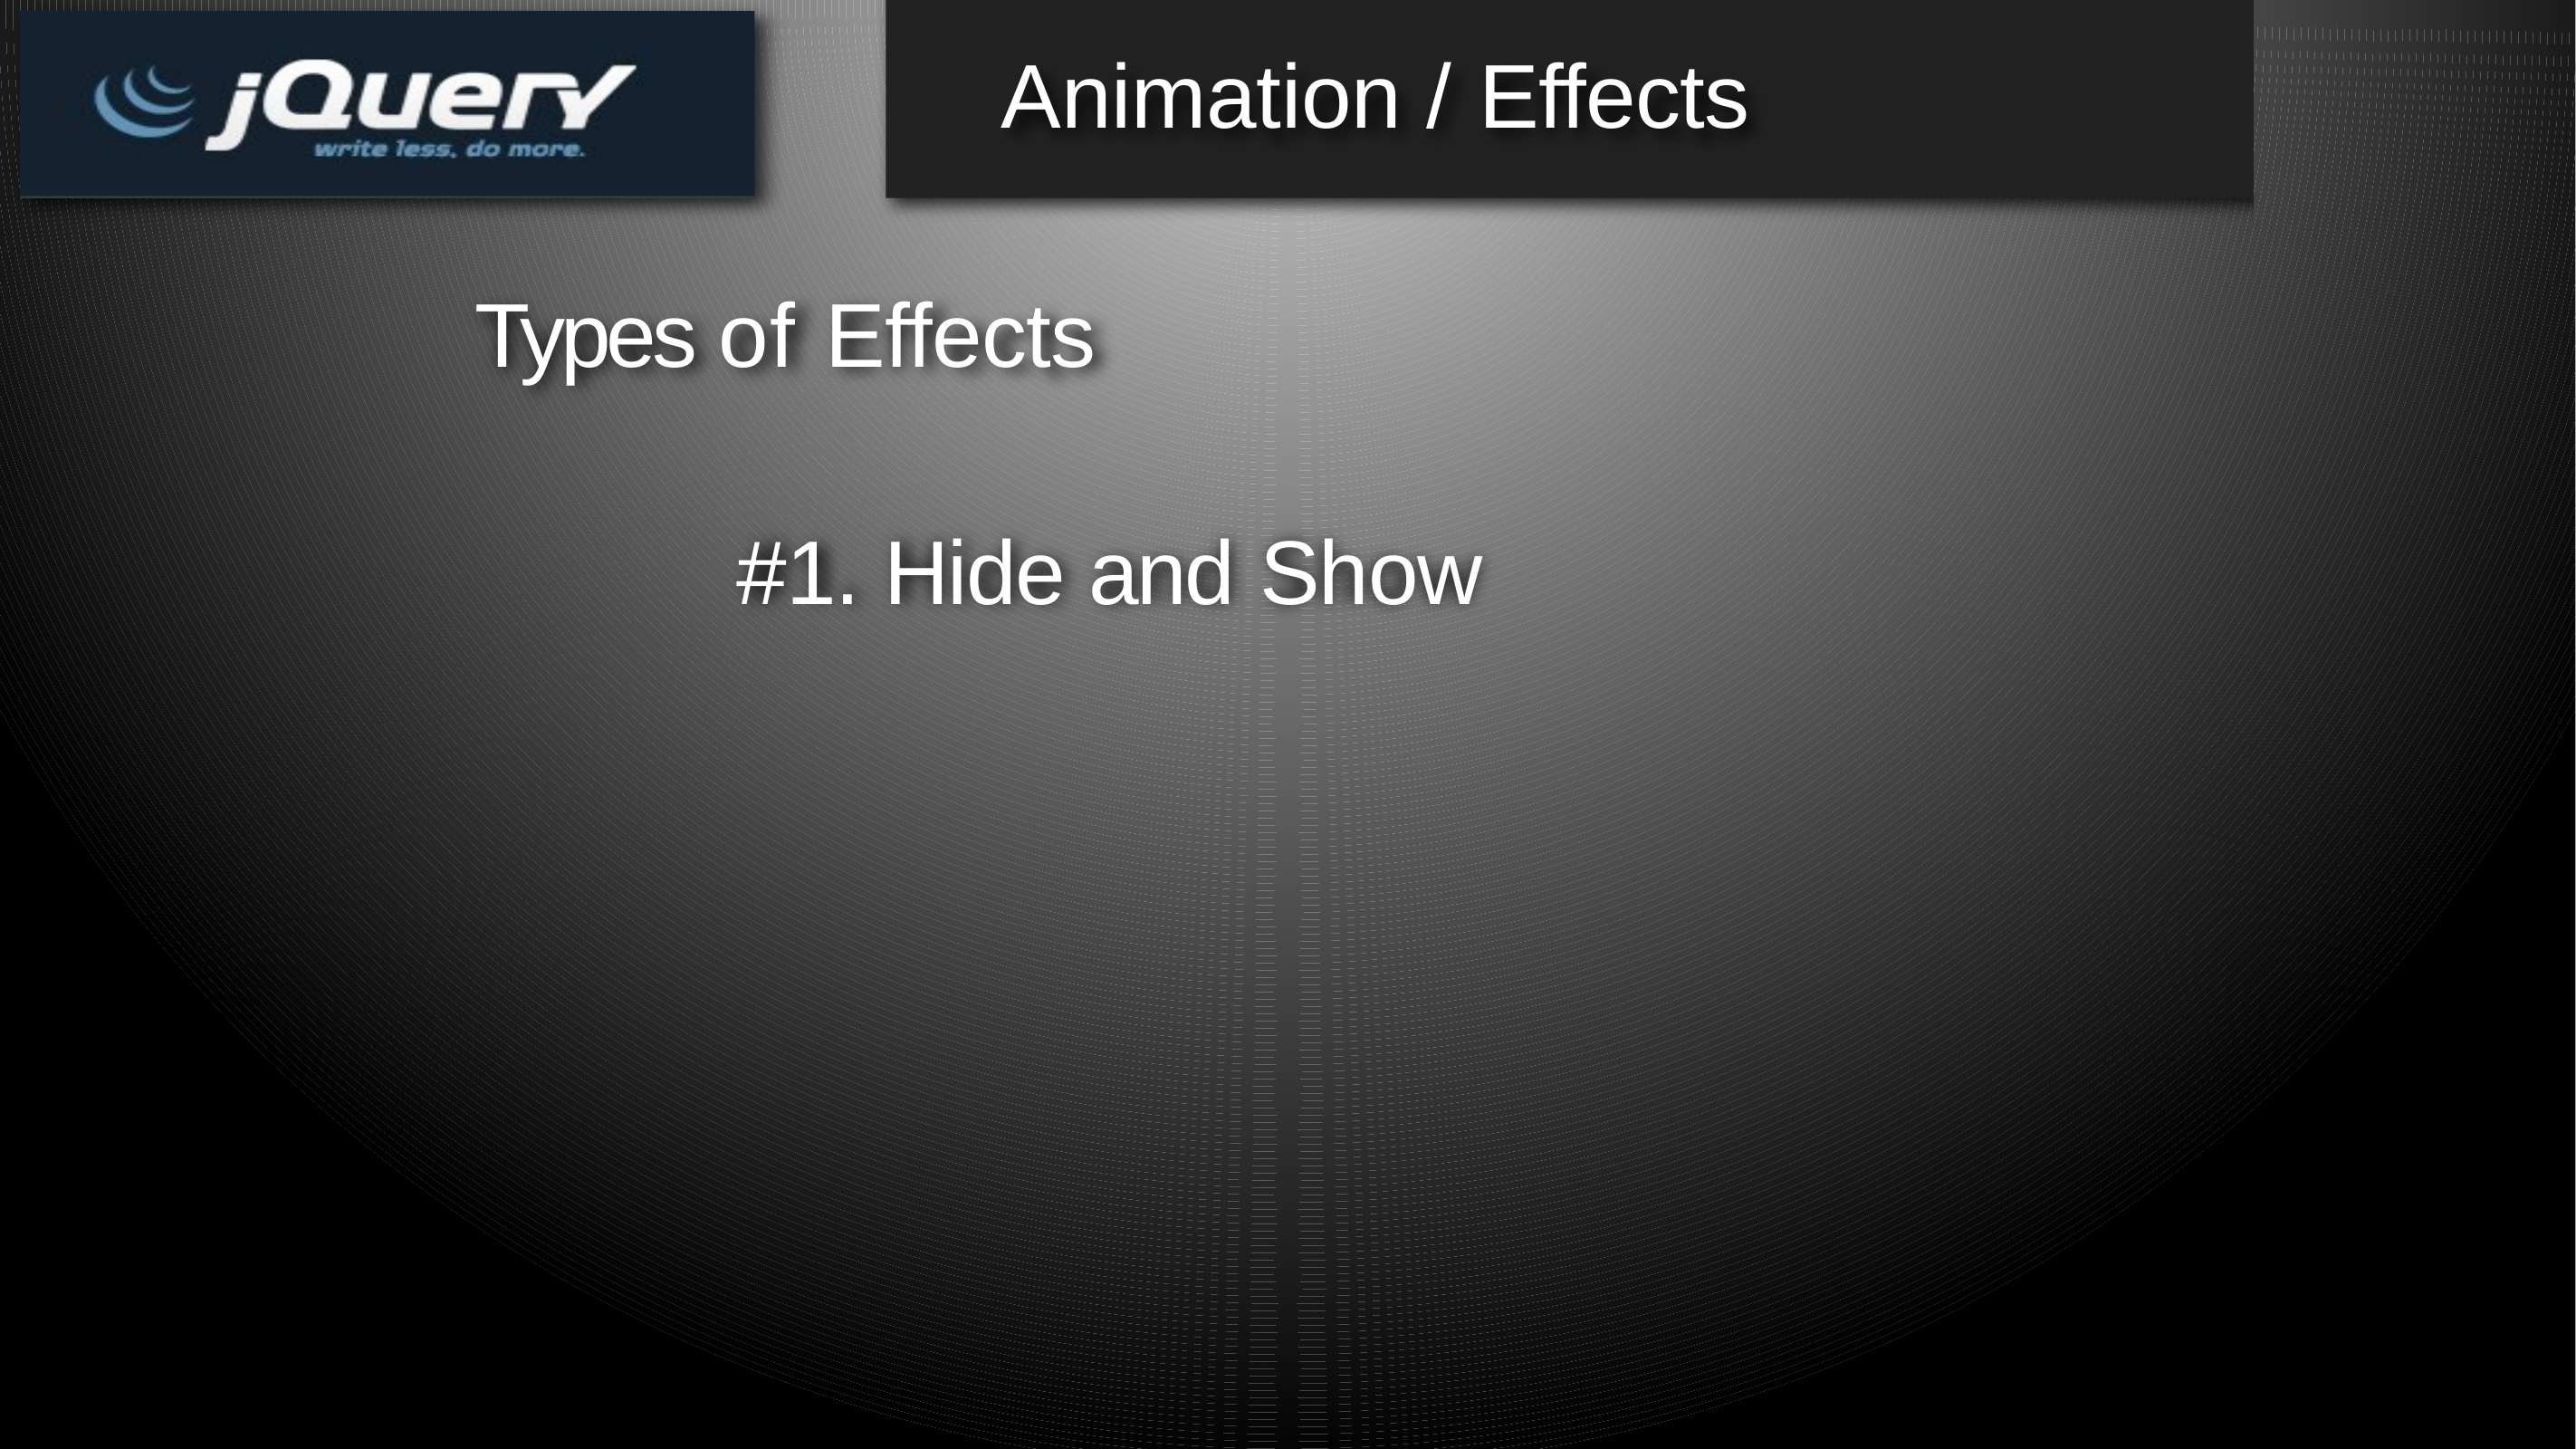

Animation / Effects

Types of Effects

#1. Hide and Show